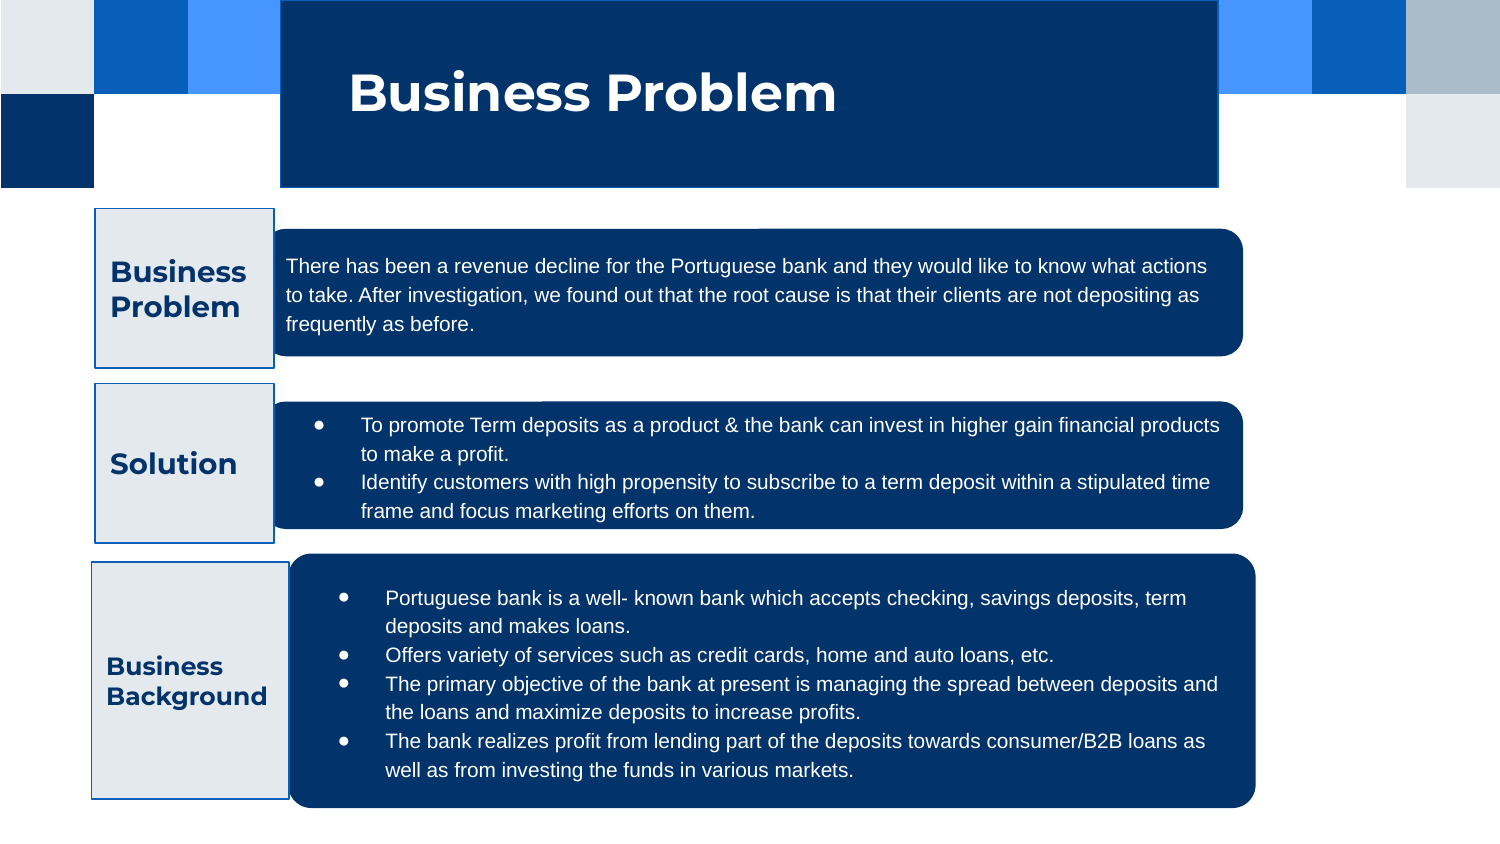

#
Business Problem

Business Problem

There has been a revenue decline for the Portuguese bank and they would like to know what actions to take. After investigation, we found out that the root cause is that their clients are not depositing as frequently as before.
Solution
To promote Term deposits as a product & the bank can invest in higher gain financial products to make a profit.
Identify customers with high propensity to subscribe to a term deposit within a stipulated time frame and focus marketing efforts on them.

Portuguese bank is a well- known bank which accepts checking, savings deposits, term deposits and makes loans.
Offers variety of services such as credit cards, home and auto loans, etc.
The primary objective of the bank at present is managing the spread between deposits and the loans and maximize deposits to increase profits.
The bank realizes profit from lending part of the deposits towards consumer/B2B loans as well as from investing the funds in various markets.

Business Background